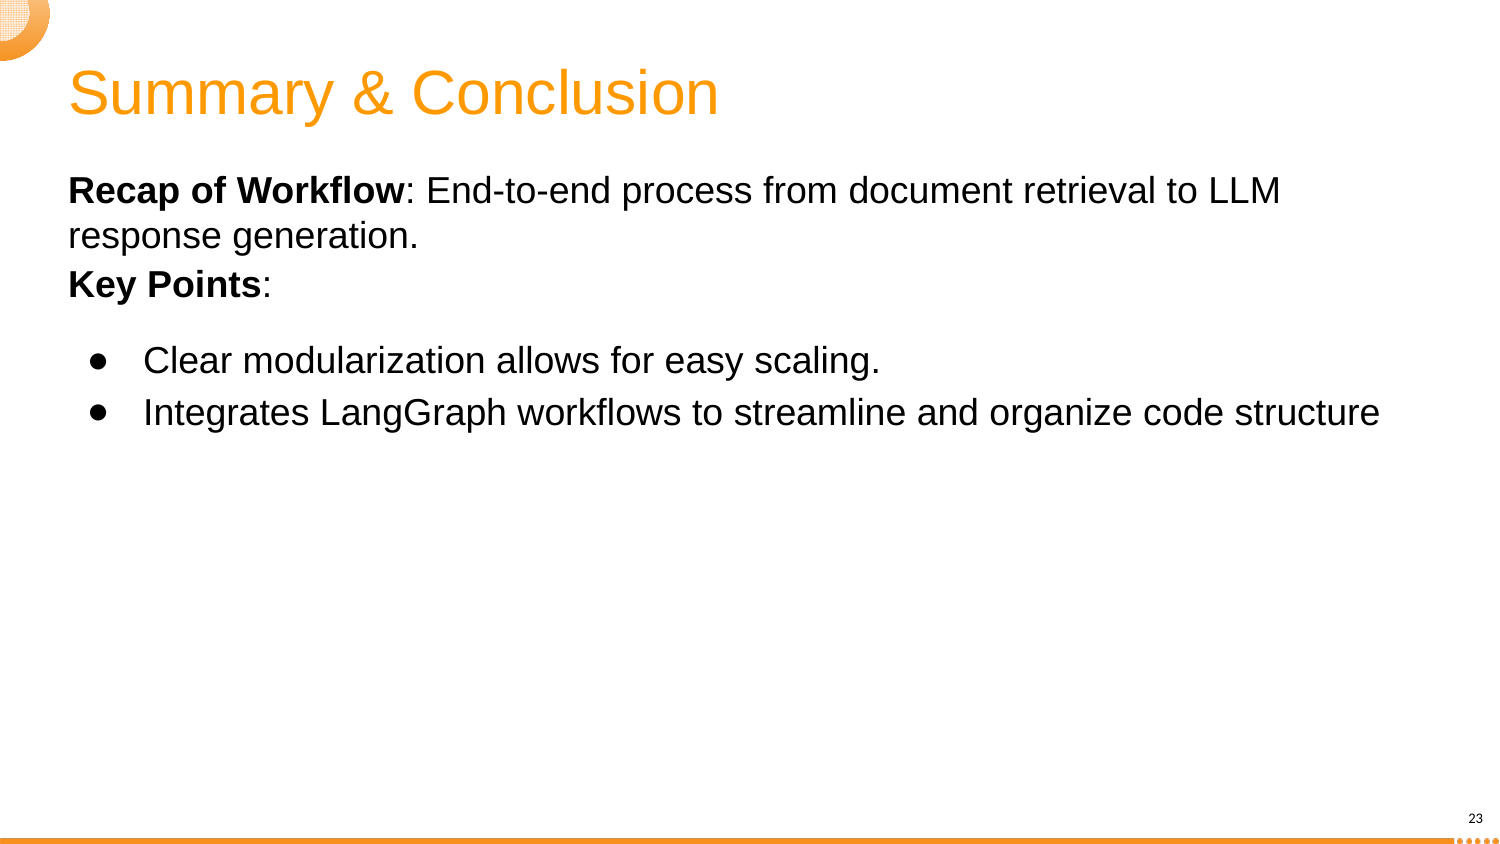

# Summary & Conclusion
Recap of Workflow: End-to-end process from document retrieval to LLM response generation.
Key Points:
Clear modularization allows for easy scaling.
Integrates LangGraph workflows to streamline and organize code structure